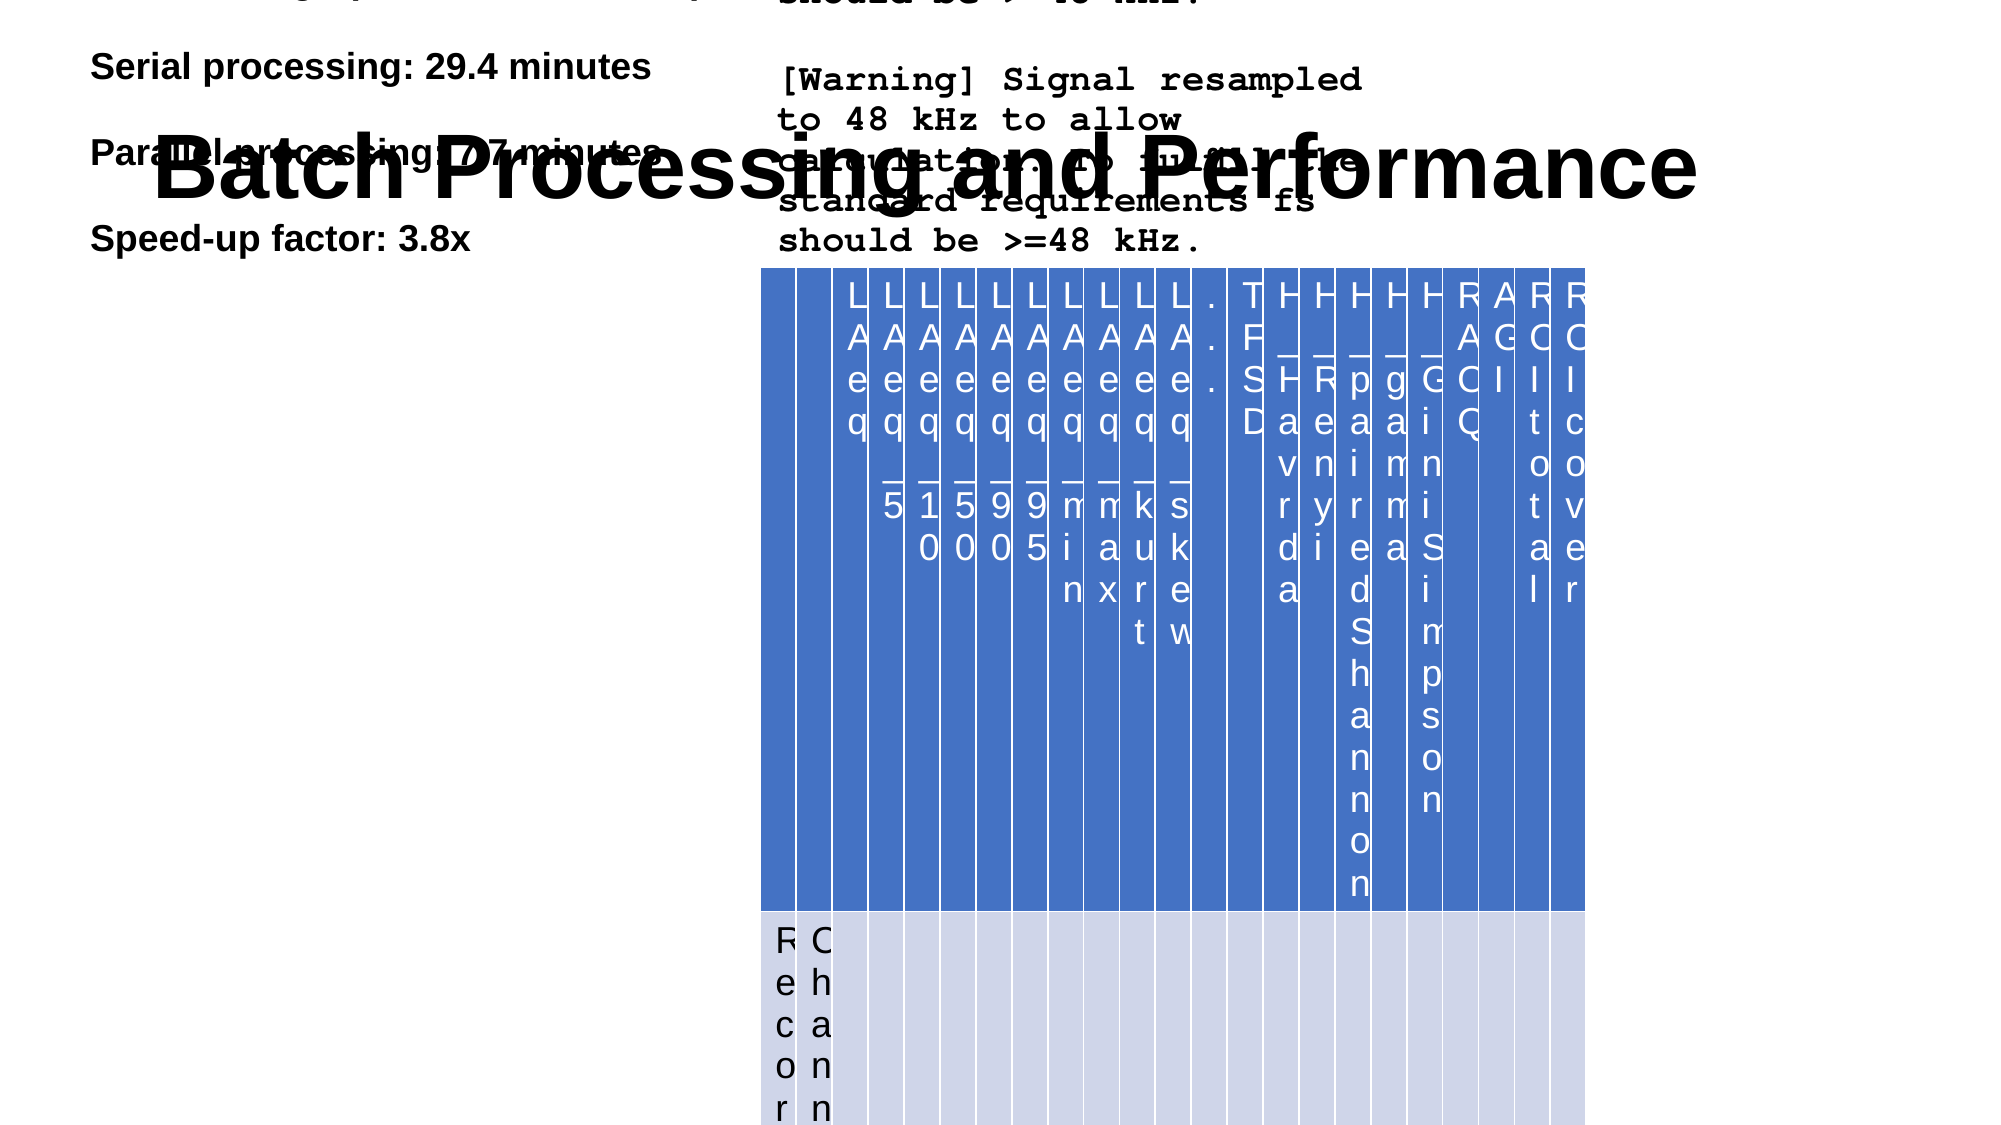

# Batch Processing and Performance
Unified Output Format: Ensures consistency across datasets, simplifying analysis.
Parallel Processing: Leverages multi-core CPUs for efficient computation.
Reproducbible Analysis: Shareable plain-text analysis configuration and documentation.
Performance Example:
20 recordings (10 min 41 sec total)
Serial processing: 29.4 minutes
Parallel processing: 7.7 minutes
Speed-up factor: 3.8x
from soundscapy.audio import AudioAnalysis
wav_folder = Path("data")
# Initialize AudioAnalysis with default settings
analysis = AudioAnalysis()
# Analyse a folder of recordings
folder_results = analysis.analyze_folder(
    wav_folder,
    calibration_file="data/Levels.json"
)
# Print results
folder_results.head()
Analyzing files:   0%|          | 0/20 [00:00<?, ?it/s]
[Warning] Signal resampled to 48 kHz to allow calculation. To fulfill the standard requirements fs should be >=48 kHz.
[Warning] Signal resampled to 48 kHz to allow calculation. To fulfill the standard requirements fs should be >=48 kHz.
[Warning] Signal resampled to 48 kHz to allow calculation. To fulfill the standard requirements fs should be >=48 kHz.
[Warning] Signal resampled to 48 kHz to allow calculation. To fulfill the standard requirements fs should be >=48 kHz.
[Warning] Signal resampled to 48 kHz to allow calculation. To fulfill the standard requirements fs should be >=48 kHz.
[Warning] Signal resampled to 48 kHz to allow calculation. To fulfill the standard requirements fs should be >=48 kHz.
[Warning] Signal resampled to 48 kHz to allow calculation. To fulfill the standard requirements fs should be >=48 kHz.
[Warning] Signal resampled to 48 kHz to allow calculation. To fulfill the standard requirements fs should be >=48 kHz.
[Warning] Signal resampled to 48 kHz to allow calculation. To fulfill the standard requirements fs should be >=48 kHz.
[Warning] Signal resampled to 48 kHz to allow calculation. To fulfill the standard requirements fs should be >=48 kHz.
[Warning] Signal resampled to 48 kHz to allow calculation. To fulfill the standard requirements fs should be >=48 kHz.
[Warning] Signal resampled to 48 kHz to allow calculation. To fulfill the standard requirements fs should be >=48 kHz.
[Warning] Signal resampled to 48 kHz to allow calculation. To fulfill the standard requirements fs should be >=48 kHz.
[Warning] Signal resampled to 48 kHz to allow calculation. To fulfill the standard requirements fs should be >=48 kHz.
[Warning] Signal resampled to 48 kHz to allow calculation. To fulfill the standard requirements fs should be >=48 kHz.
[Warning] Signal resampled to 48 kHz to allow calculation. To fulfill the standard requirements fs should be >=48 kHz.
[Warning] Signal resampled to 48 kHz to allow calculation. To fulfill the standard requirements fs should be >=48 kHz.
[Warning] Signal resampled to 48 kHz to allow calculation. To fulfill the standard requirements fs should be >=48 kHz.
[Warning] Signal resampled to 48 kHz to allow calculation. To fulfill the standard requirements fs should be >=48 kHz.
[Warning] Signal resampled to 48 kHz to allow calculation. To fulfill the standard requirements fs should be >=48 kHz.
[Warning] Signal resampled to 48 kHz to allow calculation. To fulfill the standard requirements fs should be >=48 kHz.
[Warning] Signal resampled to 48 kHz to allow calculation. To fulfill the standard requirements fs should be >=48 kHz.
[Warning] Signal resampled to 48 kHz to allow calculation. To fulfill the standard requirements fs should be >=48 kHz.
[Warning] Signal resampled to 48 kHz to allow calculation. To fulfill the standard requirements fs should be >=48 kHz.
[Warning] Signal resampled to 48 kHz to allow calculation. To fulfill the standard requirements fs should be >=48 kHz.
[Warning] Signal resampled to 48 kHz to allow calculation. To fulfill the standard requirements fs should be >=48 kHz.
[Warning] Signal resampled to 48 kHz to allow calculation. To fulfill the standard requirements fs should be >=48 kHz.
[Warning] Signal resampled to 48 kHz to allow calculation. To fulfill the standard requirements fs should be >=48 kHz.
[Warning] Signal resampled to 48 kHz to allow calculation. To fulfill the standard requirements fs should be >=48 kHz.
[Warning] Signal resampled to 48 kHz to allow calculation. To fulfill the standard requirements fs should be >=48 kHz.
[Warning] Signal resampled to 48 kHz to allow calculation. To fulfill the standard requirements fs should be >=48 kHz.
[Warning] Signal resampled to 48 kHz to allow calculation. To fulfill the standard requirements fs should be >=48 kHz.
[Warning] Signal resampled to 48 kHz to allow calculation. To fulfill the standard requirements fs should be >=48 kHz.
[Warning] Signal resampled to 48 kHz to allow calculation. To fulfill the standard requirements fs should be >=48 kHz.
[Warning] Signal resampled to 48 kHz to allow calculation. To fulfill the standard requirements fs should be >=48 kHz.
[Warning] Signal resampled to 48 kHz to allow calculation. To fulfill the standard requirements fs should be >=48 kHz.
[Warning] Signal resampled to 48 kHz to allow calculation. To fulfill the standard requirements fs should be >=48 kHz.
[Warning] Signal resampled to 48 kHz to allow calculation. To fulfill the standard requirements fs should be >=48 kHz.
[Warning] Signal resampled to 48 kHz to allow calculation. To fulfill the standard requirements fs should be >=48 kHz.
[Warning] Signal resampled to 48 kHz to allow calculation. To fulfill the standard requirements fs should be >=48 kHz.
[Warning] Signal resampled to 48 kHz to allow calculation. To fulfill the standard requirements fs should be >=48 kHz.
[Warning] Signal resampled to 48 kHz to allow calculation. To fulfill the standard requirements fs should be >=48 kHz.
[Warning] Signal resampled to 48 kHz to allow calculation. To fulfill the standard requirements fs should be >=48 kHz.
[Warning] Signal resampled to 48 kHz to allow calculation. To fulfill the standard requirements fs should be >=48 kHz.
[Warning] Signal resampled to 48 kHz to allow calculation. To fulfill the standard requirements fs should be >=48 kHz.
[Warning] Signal resampled to 48 kHz to allow calculation. To fulfill the standard requirements fs should be >=48 kHz.
[Warning] Signal resampled to 48 kHz to allow calculation. To fulfill the standard requirements fs should be >=48 kHz.
[Warning] Signal resampled to 48 kHz to allow calculation. To fulfill the standard requirements fs should be >=48 kHz.
|  |  | LAeq | LAeq\_5 | LAeq\_10 | LAeq\_50 | LAeq\_90 | LAeq\_95 | LAeq\_min | LAeq\_max | LAeq\_kurt | LAeq\_skew | ... | TFSD | H\_Havrda | H\_Renyi | H\_pairedShannon | H\_gamma | H\_GiniSimpson | RAOQ | AGI | ROItotal | ROIcover |
| --- | --- | --- | --- | --- | --- | --- | --- | --- | --- | --- | --- | --- | --- | --- | --- | --- | --- | --- | --- | --- | --- | --- |
| Recording | Channel |  |  |  |  |  |  |  |  |  |  |  |  |  |  |  |  |  |  |  |  |  |
| CT108 | Left | 70.589507 | 74.558756 | 73.843937 | 69.525786 | 64.824693 | 64.187174 | 62.768378 | 75.729902 | -0.672714 | -0.097663 | ... | 0.601720 | 0.315433 | 1.462151 | 3.302710 | 1379.622896 | 0.816123 | 0.017529 | 1.460654 | 22 | 0.849617 |
|  | Right | 70.112106 | 73.867805 | 73.206158 | 69.500252 | 63.767889 | 63.381380 | 62.296449 | 76.077951 | -1.033197 | -0.220893 | ... | 0.597461 | 0.312580 | 1.388225 | 3.167239 | 1171.735670 | 0.799022 | 0.013242 | 1.623013 | 5 | 1.254925 |
| CT107 | Left | 68.044340 | 72.248420 | 71.395037 | 66.199040 | 62.448782 | 61.533067 | 60.039913 | 76.177939 | -0.535311 | 0.386803 | ... | 0.596434 | 0.306238 | 1.254894 | 3.044223 | 1338.067296 | 0.770212 | 0.014416 | 1.821029 | 31 | 3.092858 |
|  | Right | 66.957640 | 71.154329 | 69.520778 | 65.567530 | 62.737097 | 62.105325 | 59.427035 | 73.699931 | -0.229152 | 0.490734 | ... | 0.600826 | 0.301908 | 1.180762 | 2.863631 | 875.440353 | 0.747898 | 0.008257 | 1.578739 | 45 | 2.396588 |
| CT102 | Left | 70.613447 | 74.541317 | 73.322597 | 69.297264 | 65.074481 | 64.561974 | 63.337182 | 78.922344 | 0.270694 | 0.530142 | ... | 0.601338 | 0.315584 | 1.466408 | 3.338957 | 1570.553756 | 0.817882 | 0.018555 | 1.649929 | 2 | 3.491107 |